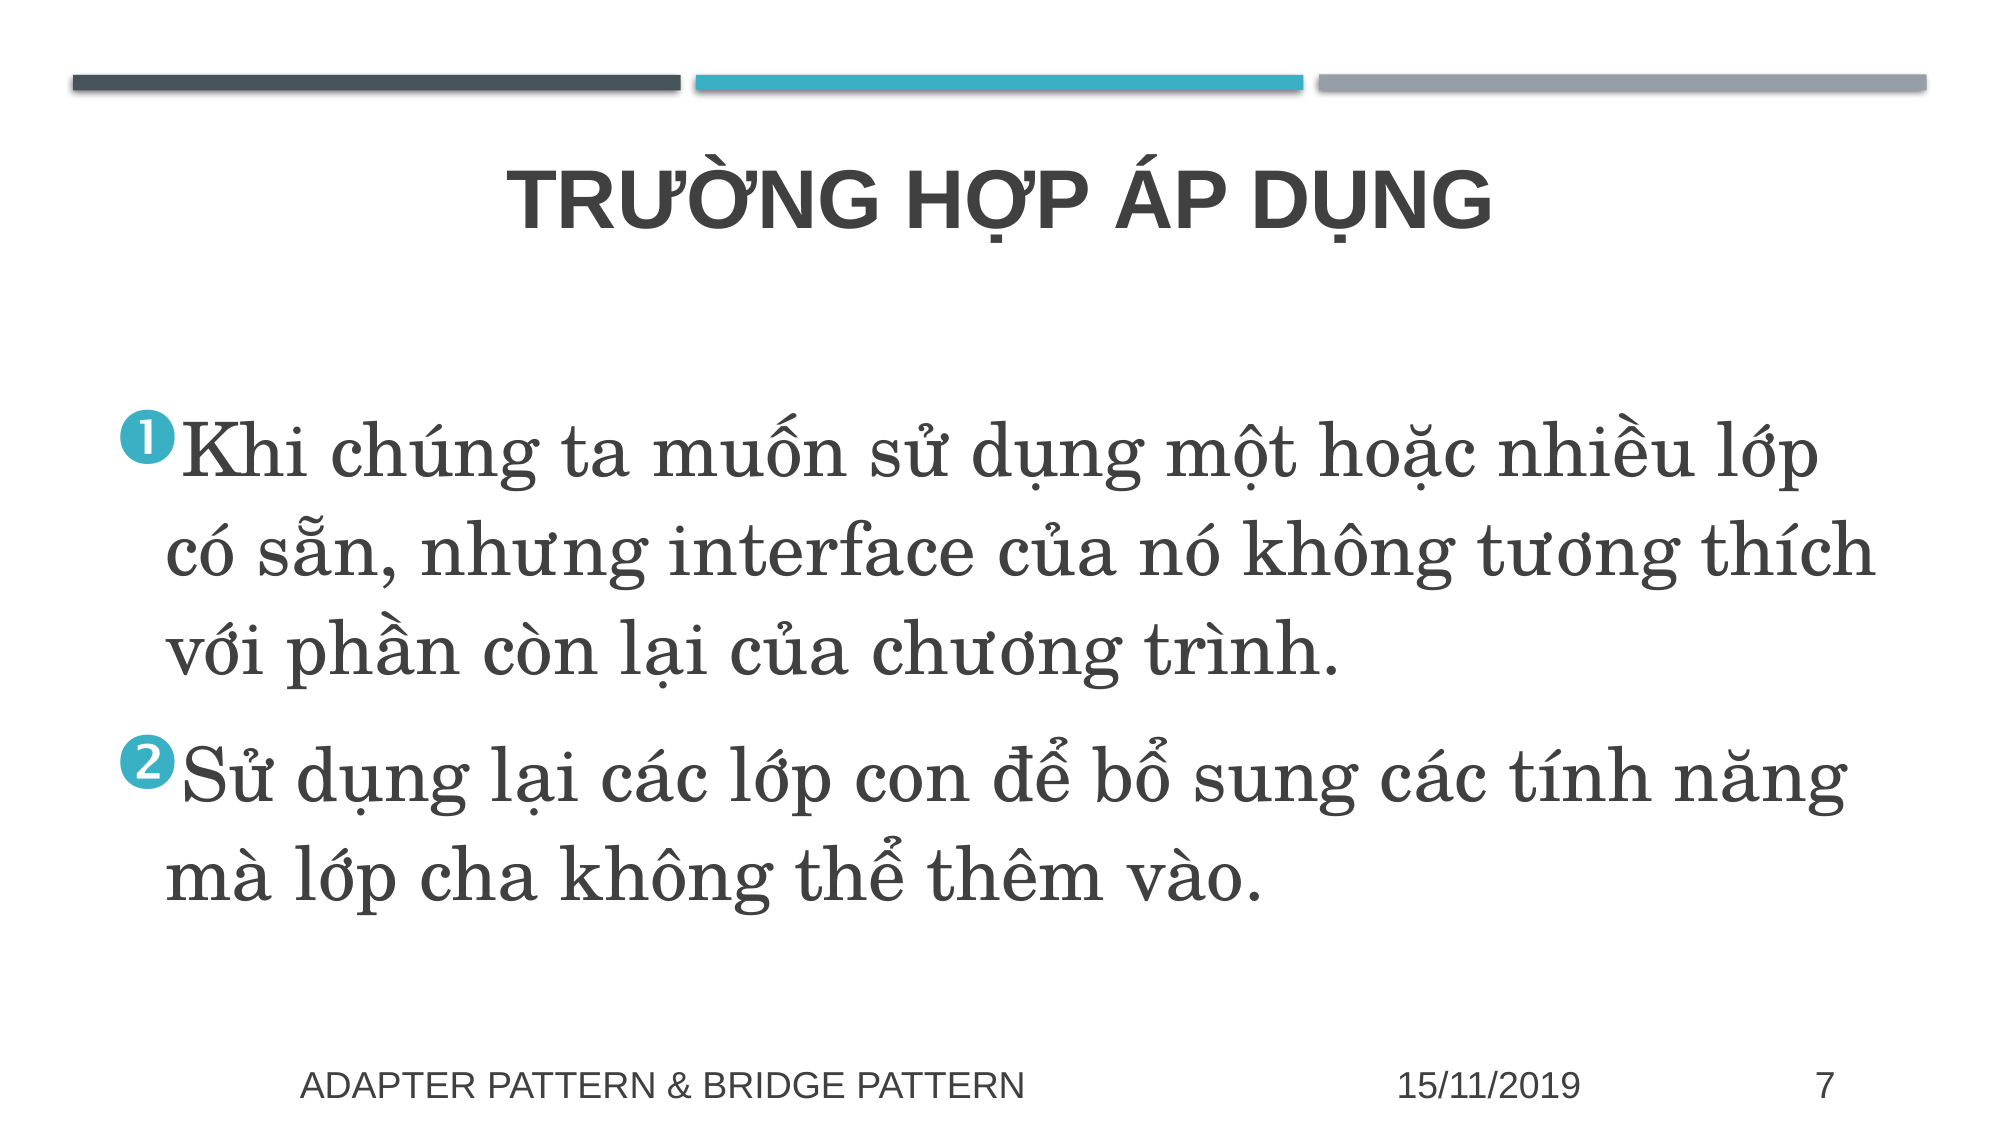

# TRƯỜNG HỢP ÁP DỤNG
Khi chúng ta muốn sử dụng một hoặc nhiều lớp có sẵn, nhưng interface của nó không tương thích với phần còn lại của chương trình.
Sử dụng lại các lớp con để bổ sung các tính năng mà lớp cha không thể thêm vào.
Adapter pattern & bridge pattern
15/11/2019
7